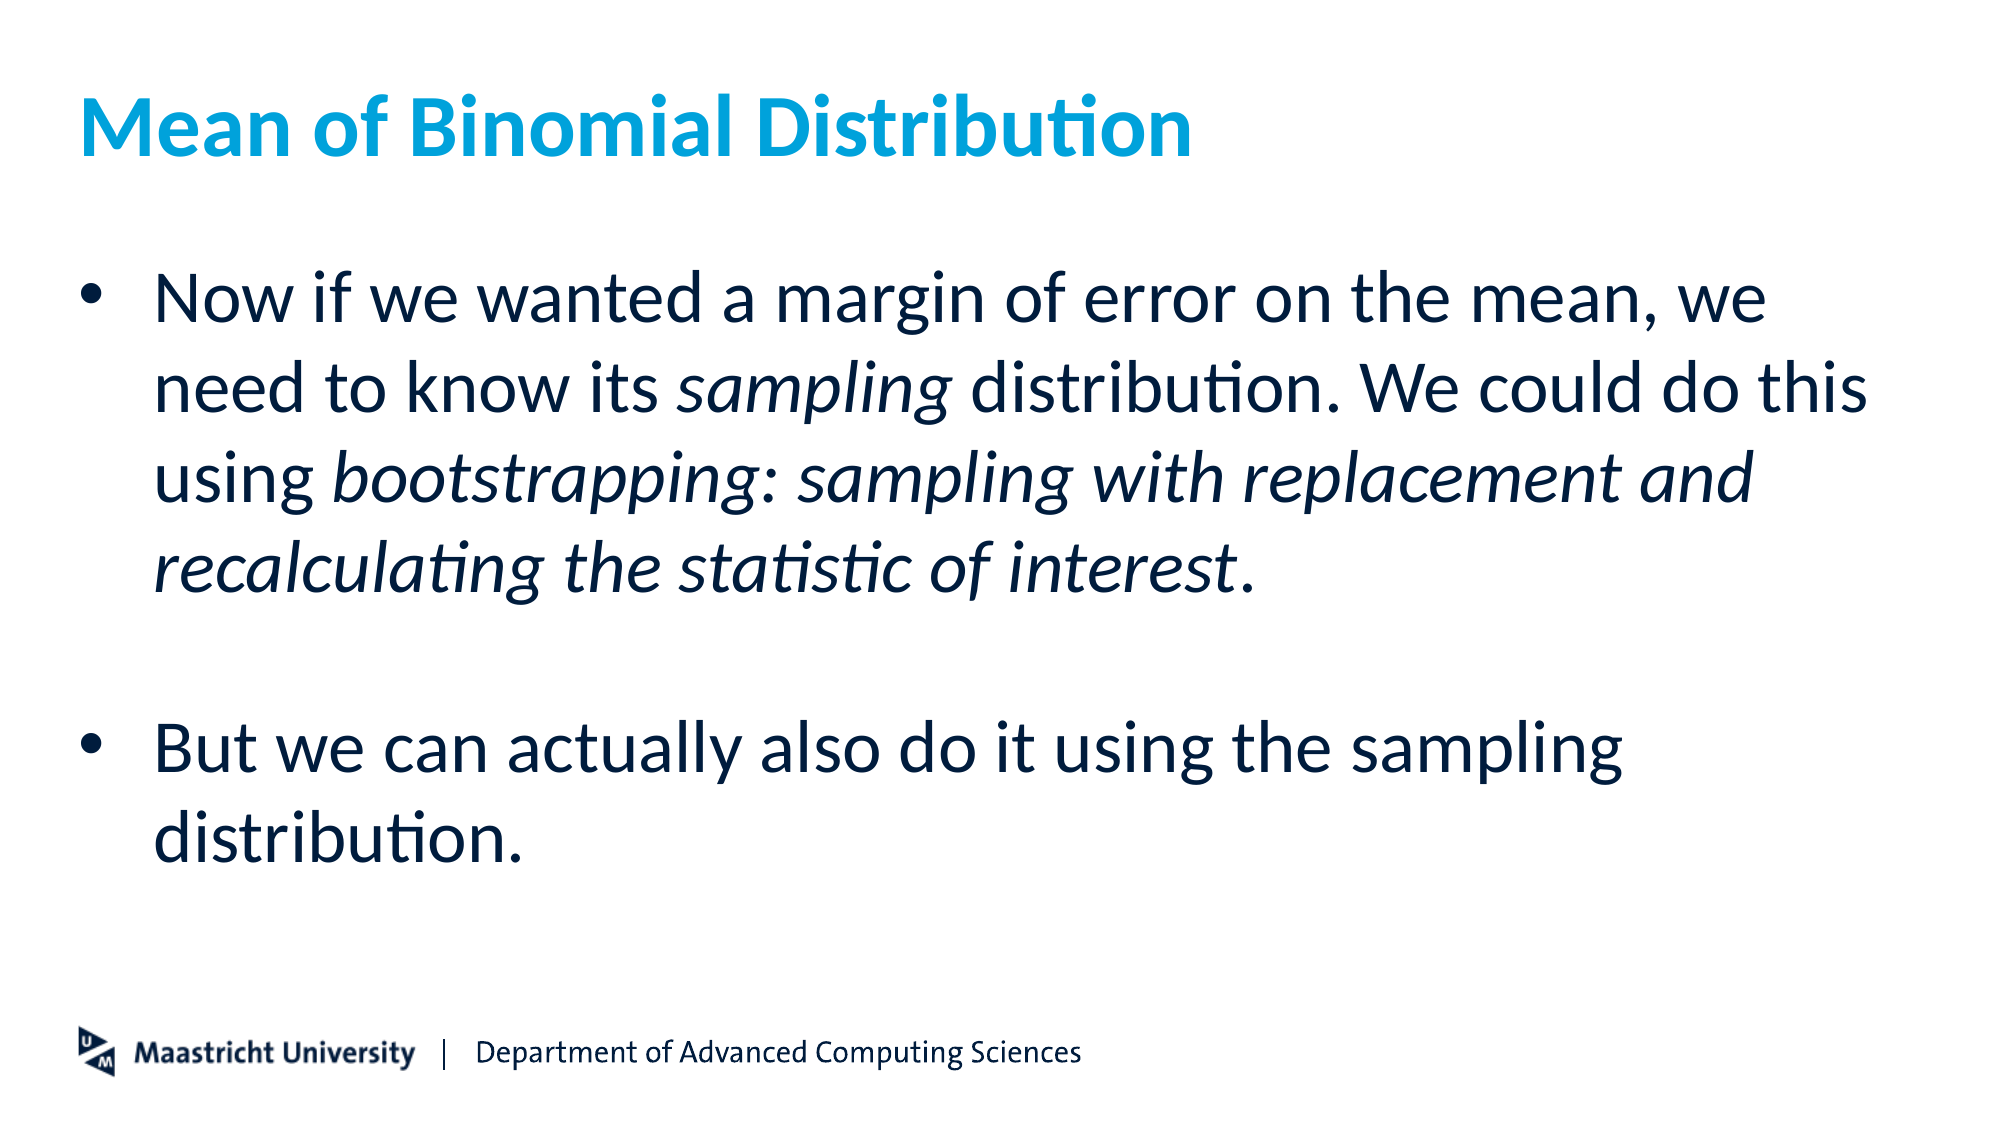

# Mean of Binomial Distribution

Now if we wanted a margin of error on the mean, we need to know its sampling distribution. We could do this using bootstrapping: sampling with replacement and recalculating the statistic of interest.
But we can actually also do it using the sampling distribution.